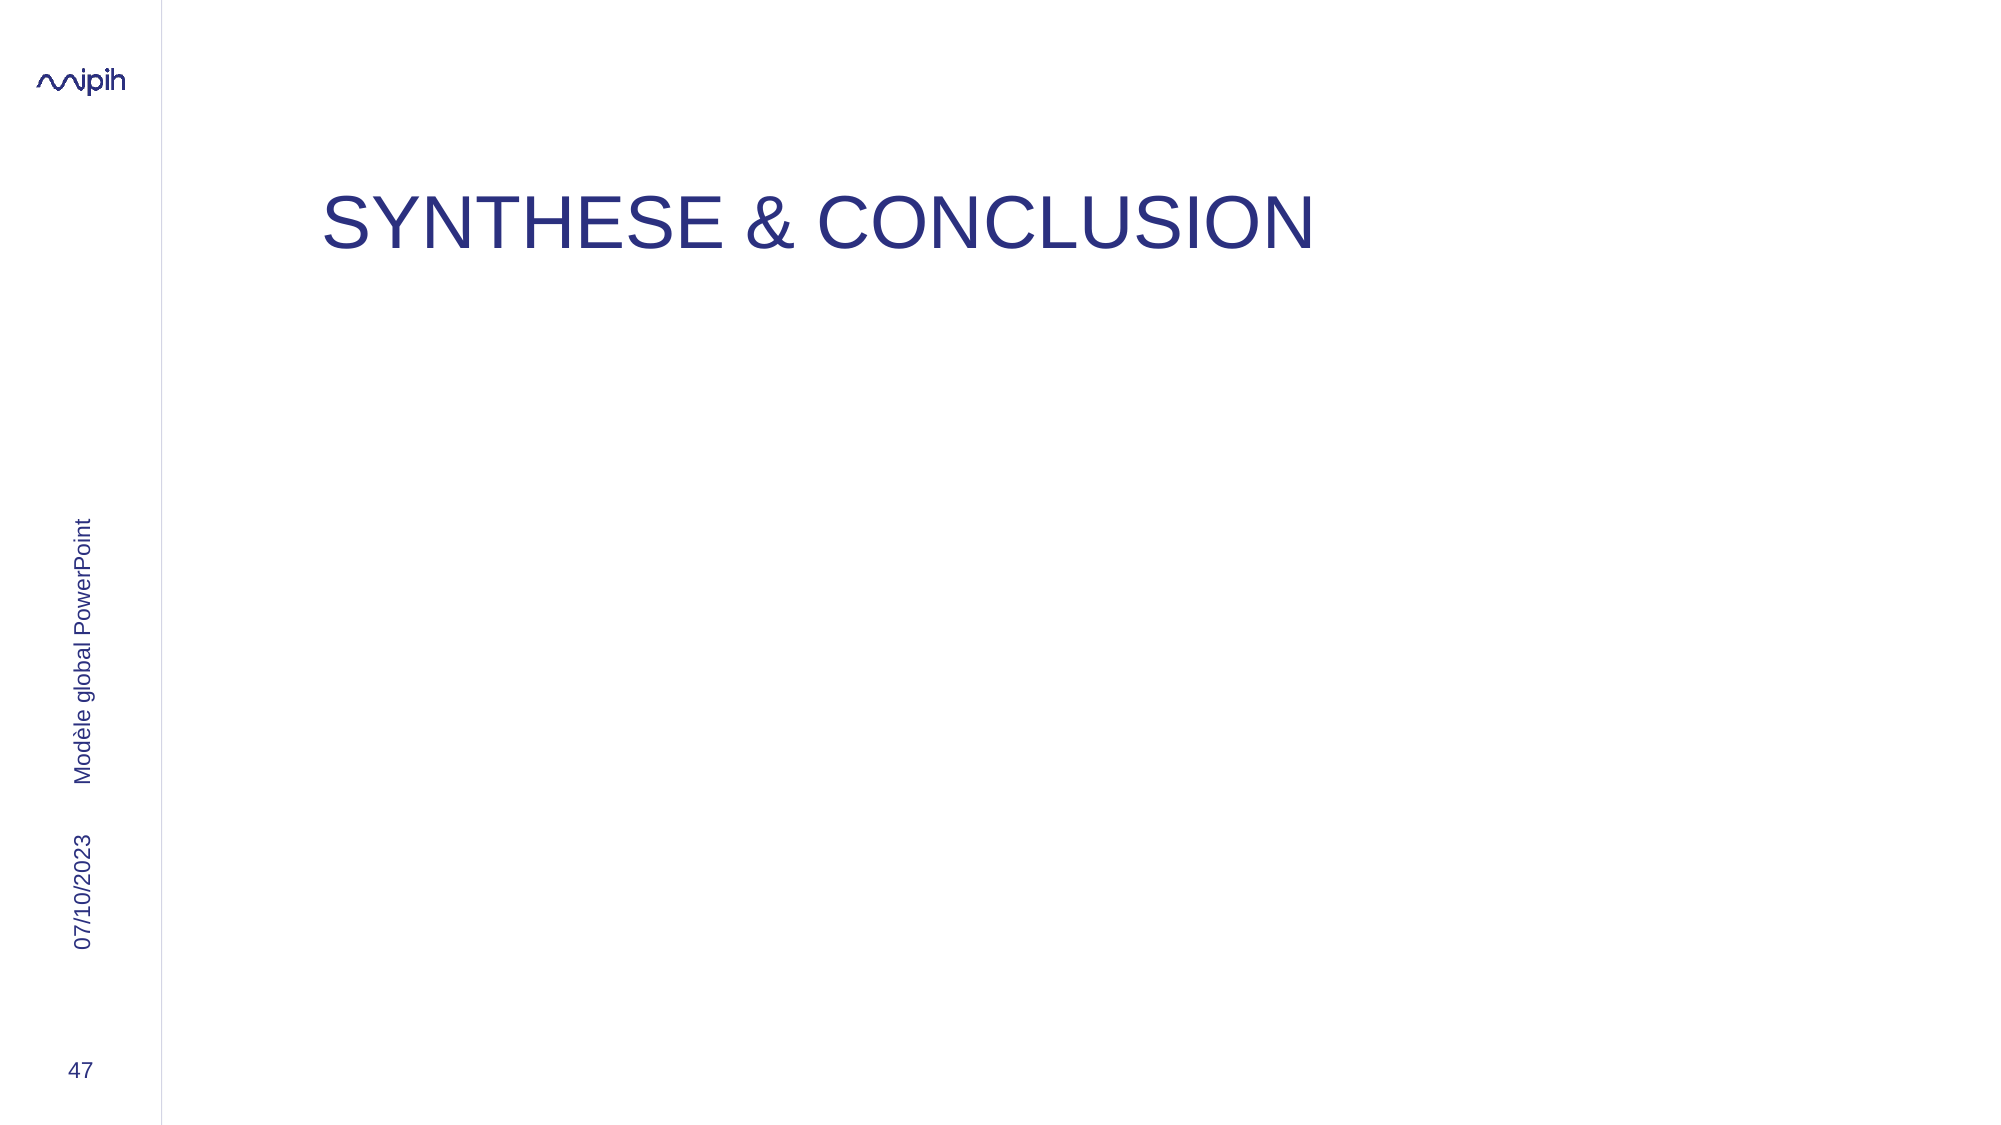

# SYNTHESE & CONCLUSION

Modèle global PowerPoint
07/10/2023